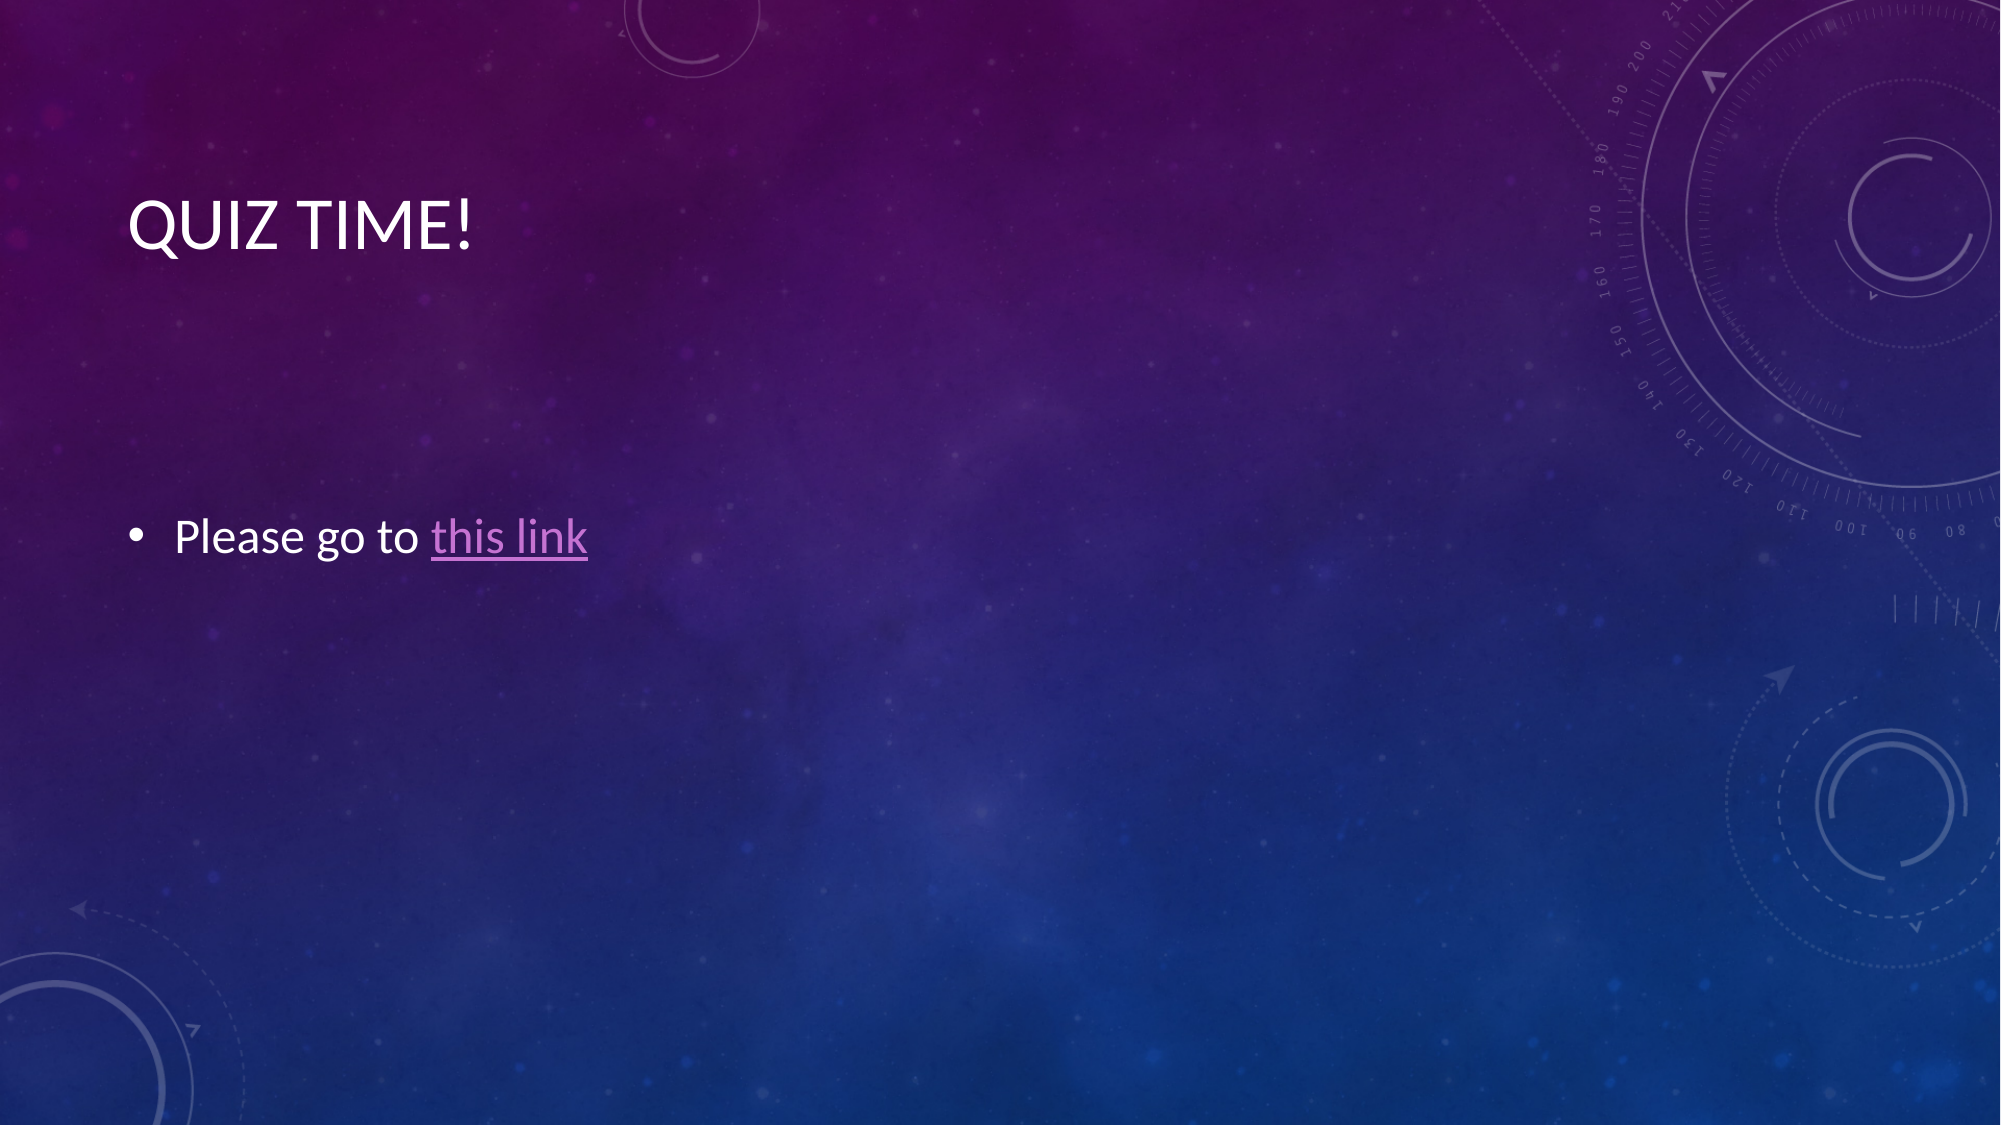

# Quiz Time!
Please go to this link